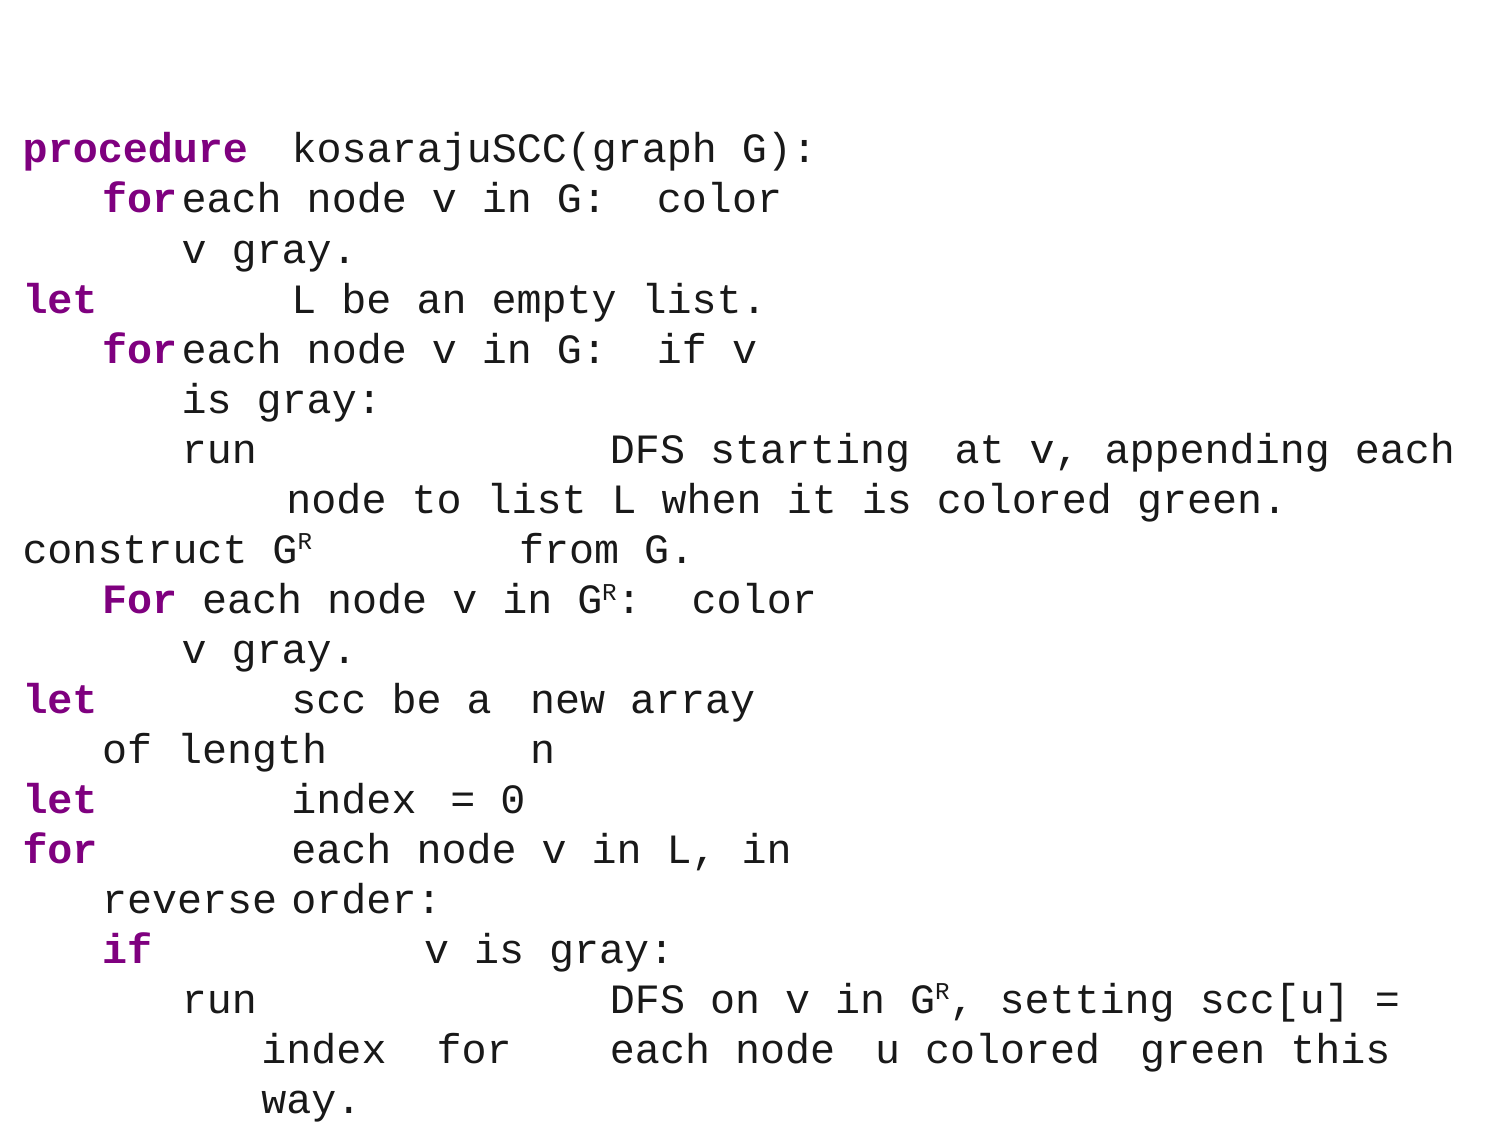

procedure	kosarajuSCC(graph G):
for	each node v in G:  color v gray.
let	L be an empty list.
for	each node v in G:  if v is gray:
run	DFS starting	at v, appending each  node to list L when it is colored green.
construct GR	from G.
For each node v in GR:  color v gray.
let	scc be a	new array	of length	n
let	index	= 0
for	each node v in L, in reverse	order:
if	v is gray:
run	DFS on v in GR, setting scc[u] = index  for	each node	u colored	green this way.
index = index + 1
return	scc